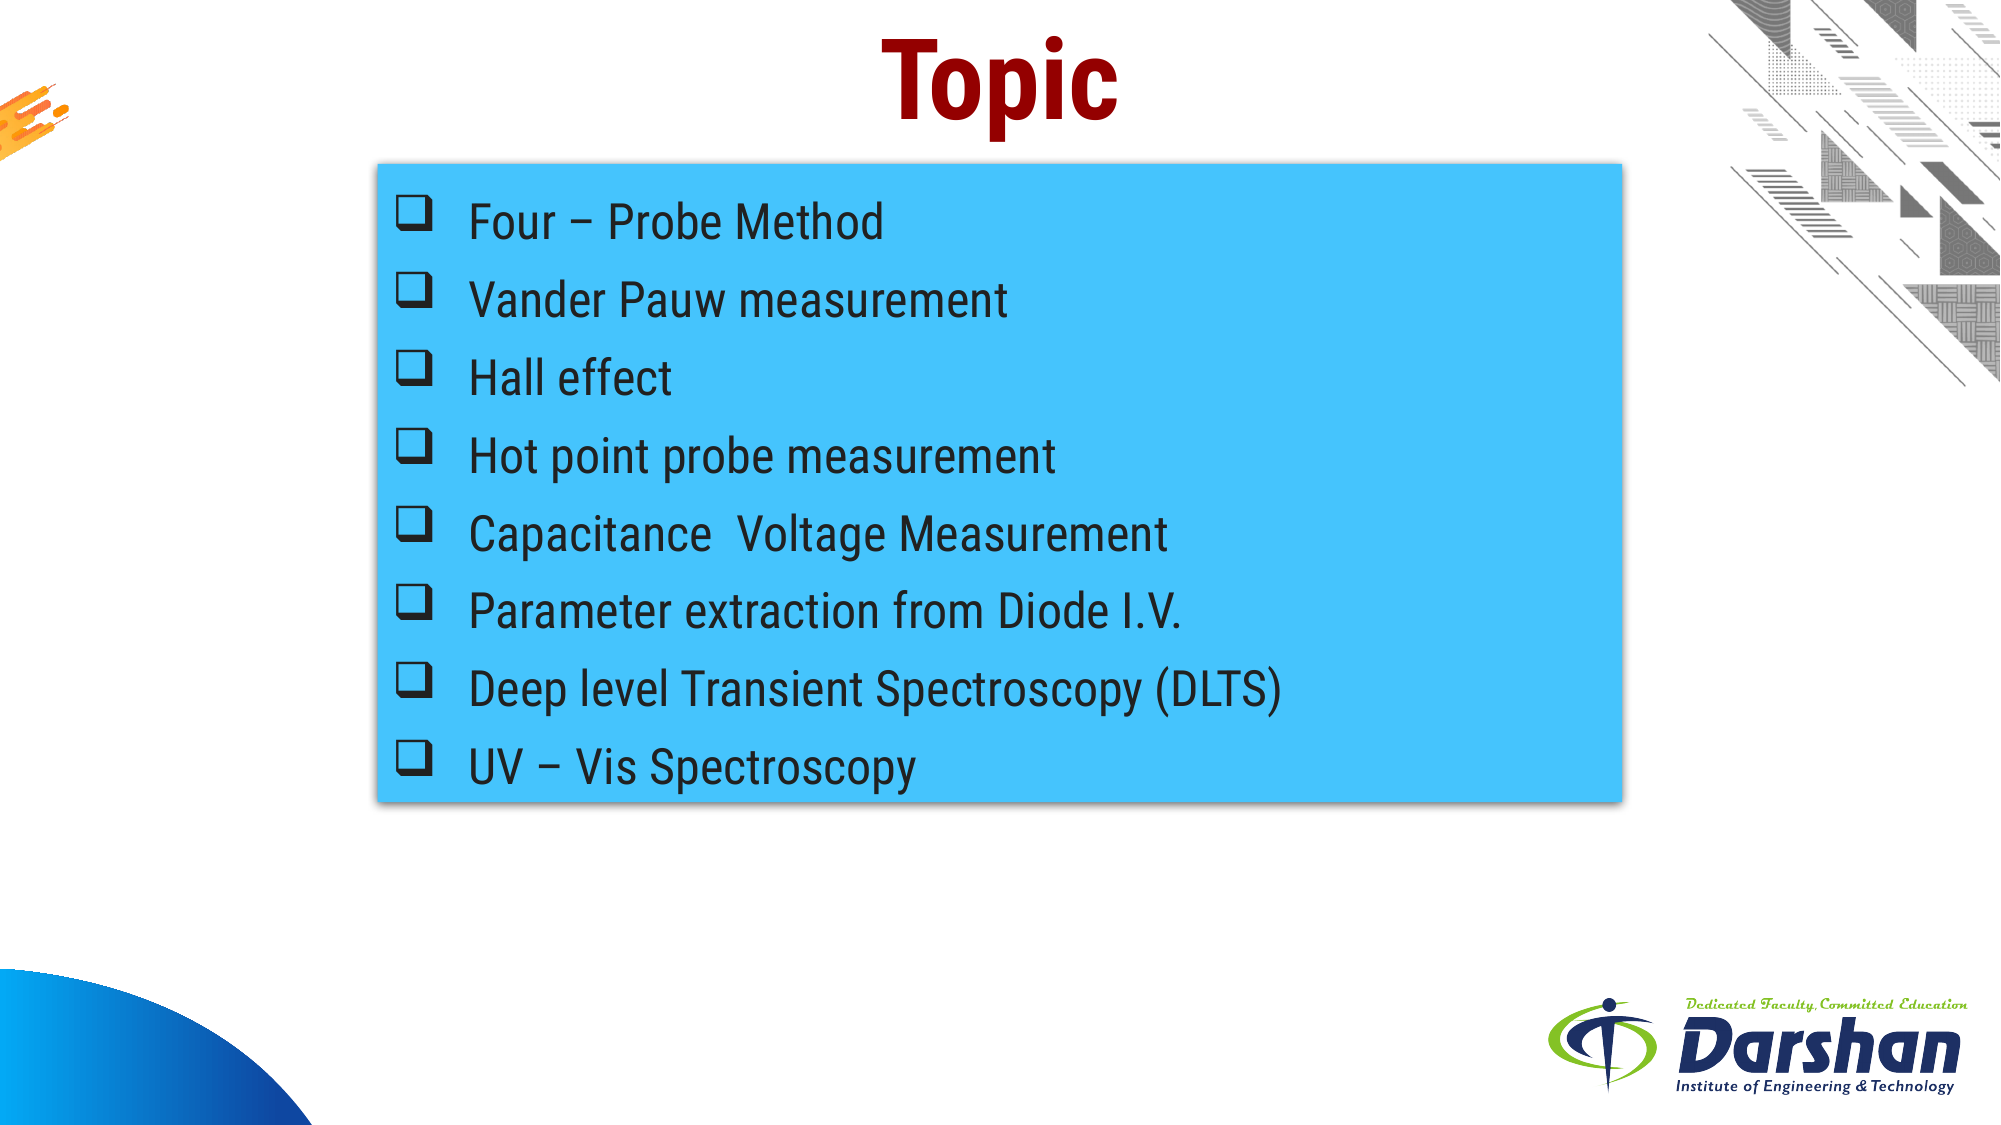

Topic
Four – Probe Method
Vander Pauw measurement
Hall effect
Hot point probe measurement
Capacitance  Voltage Measurement
Parameter extraction from Diode I.V.
Deep level Transient Spectroscopy (DLTS)
UV – Vis Spectroscopy